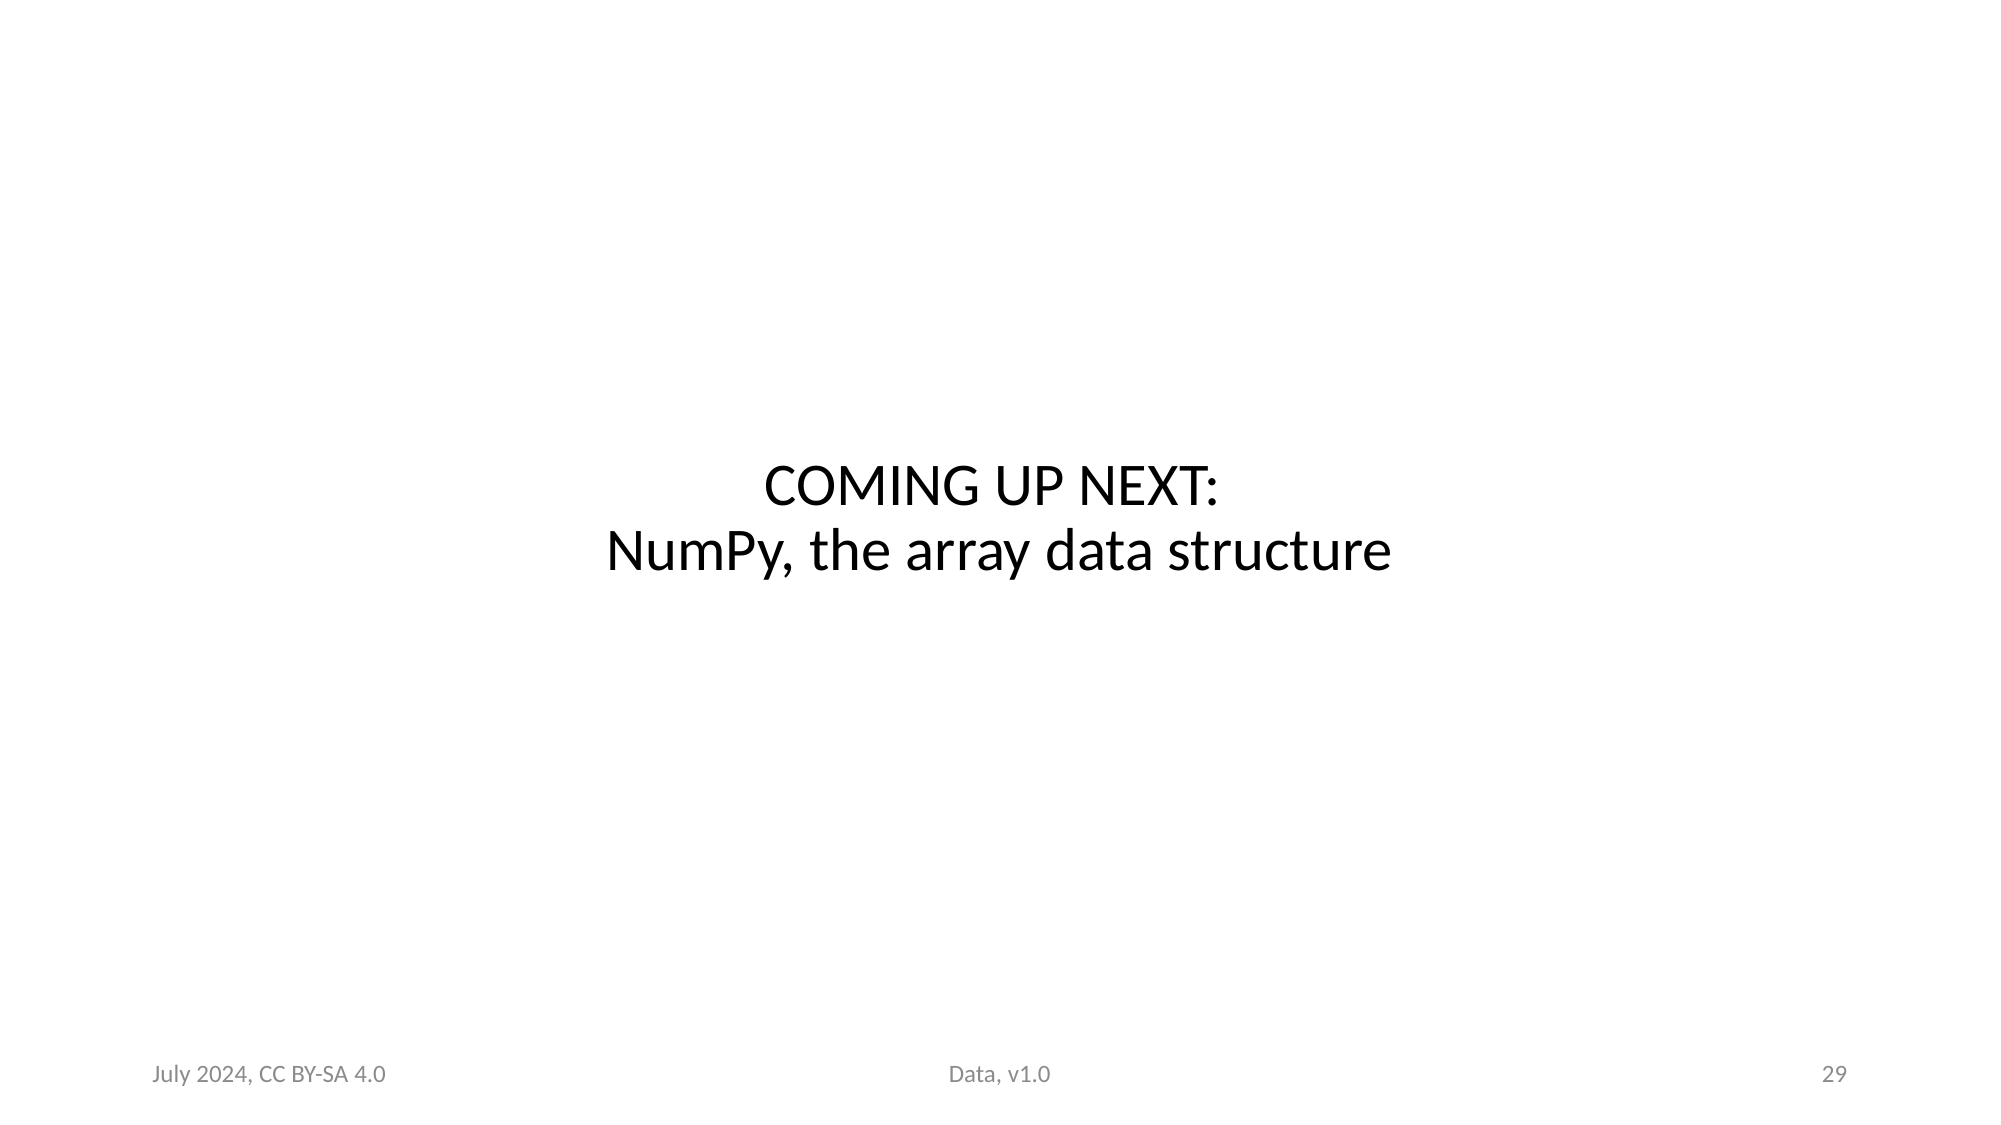

# COMING UP NEXT: NumPy, the array data structure
July 2024, CC BY-SA 4.0
Data, v1.0
29